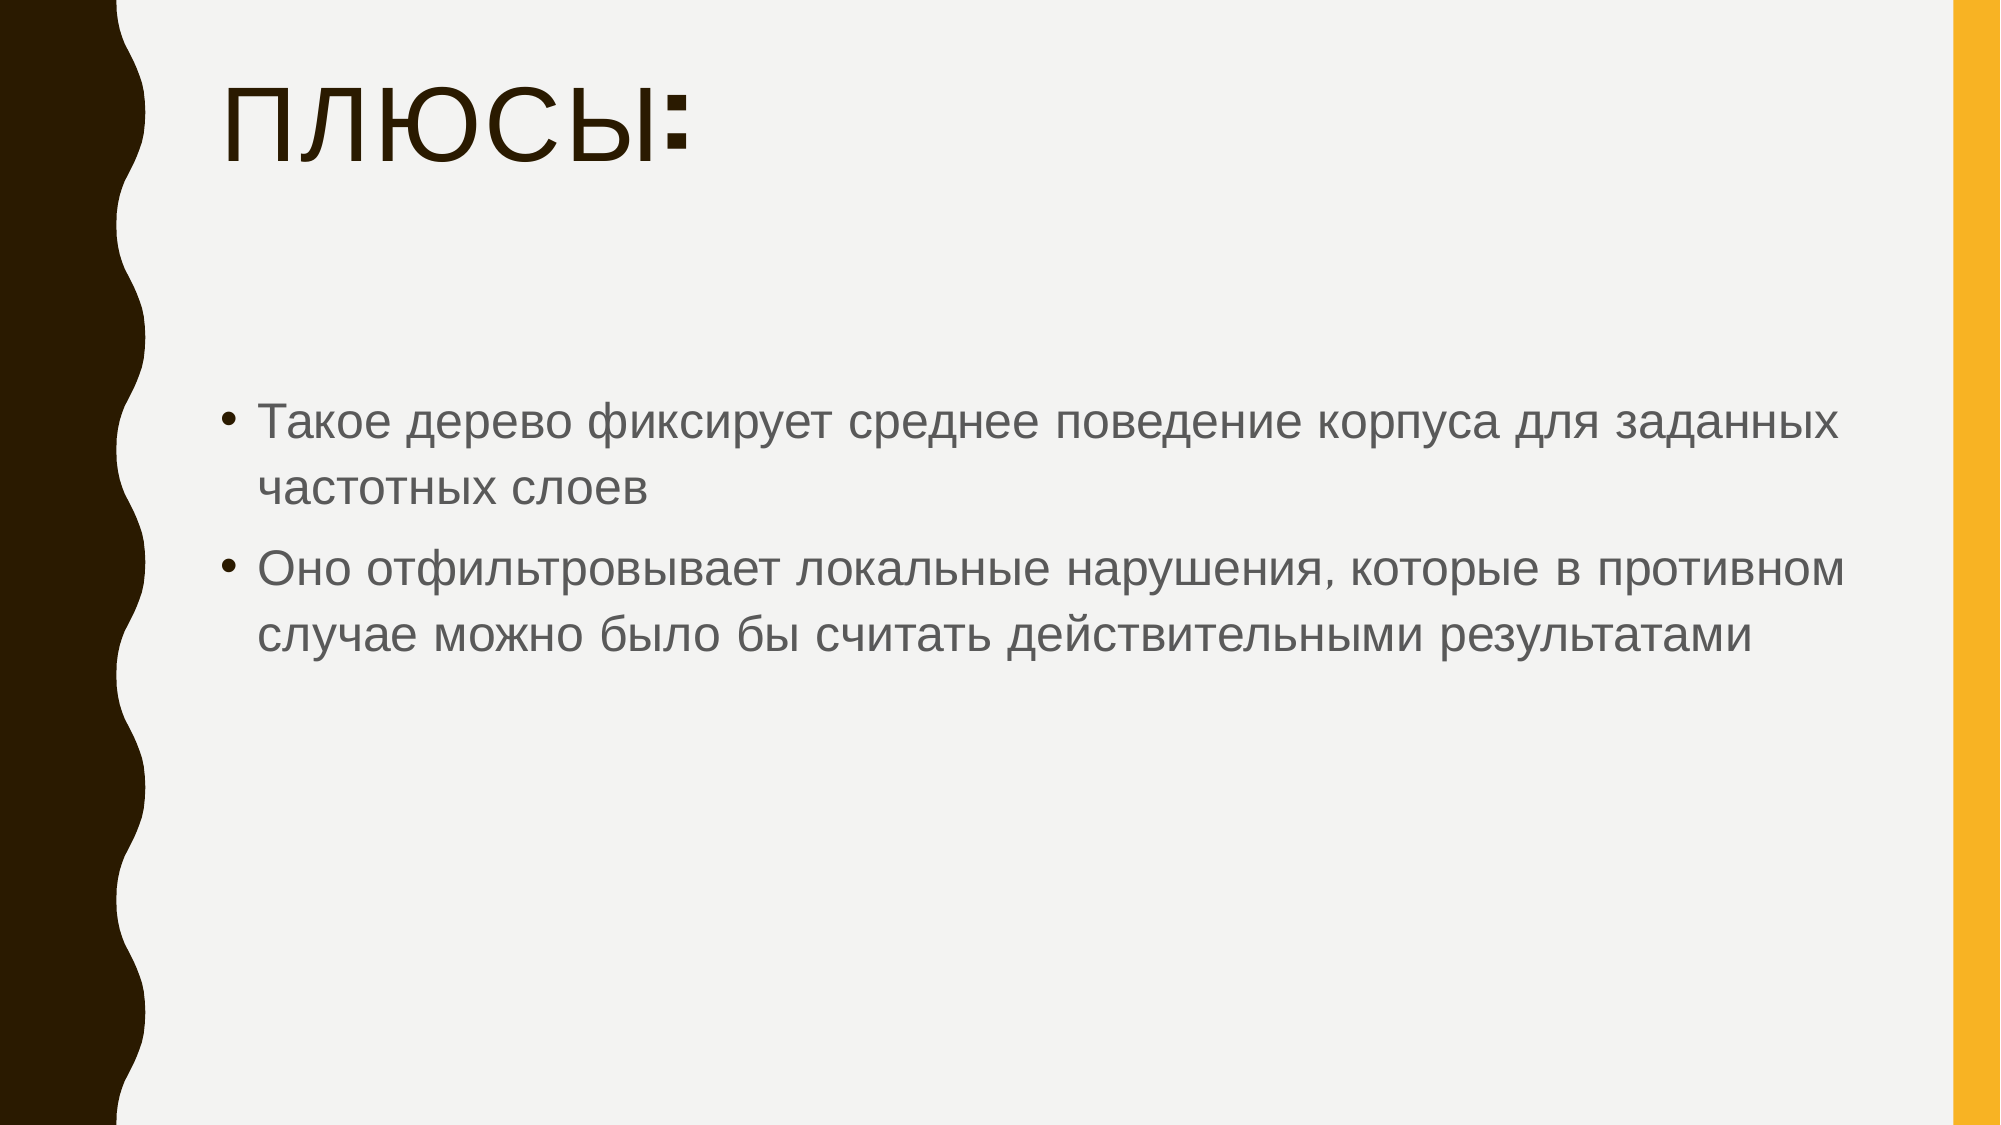

# Плюсы:
Такое дерево фиксирует среднее поведение корпуса для заданных частотных слоев
Оно отфильтровывает локальные нарушения, которые в противном случае можно было бы считать действительными результатами